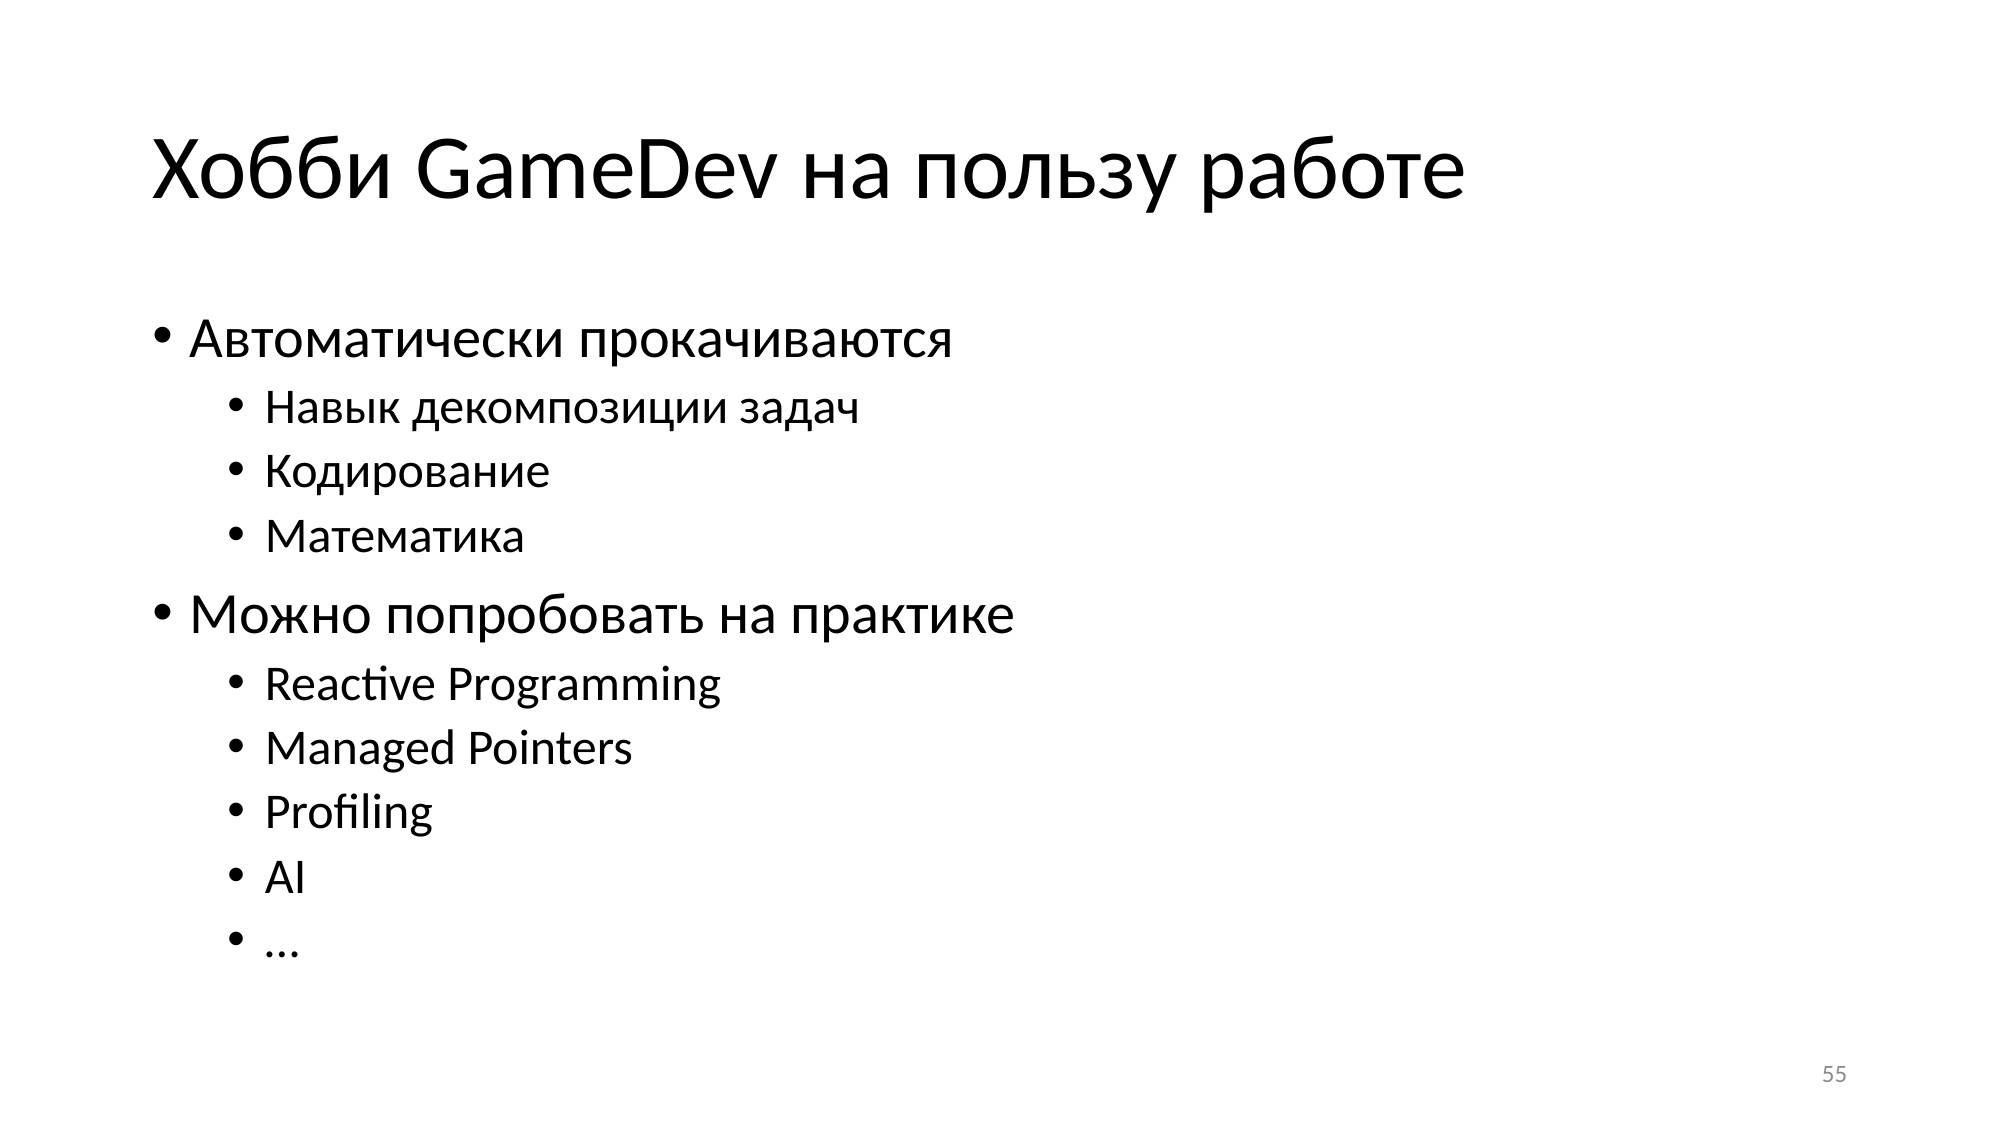

# Хобби GameDev на пользу работе
Автоматически прокачиваются
Навык декомпозиции задач
Кодирование
Математика
Можно попробовать на практике
Reactive Programming
Managed Pointers
Profiling
AI
…

55